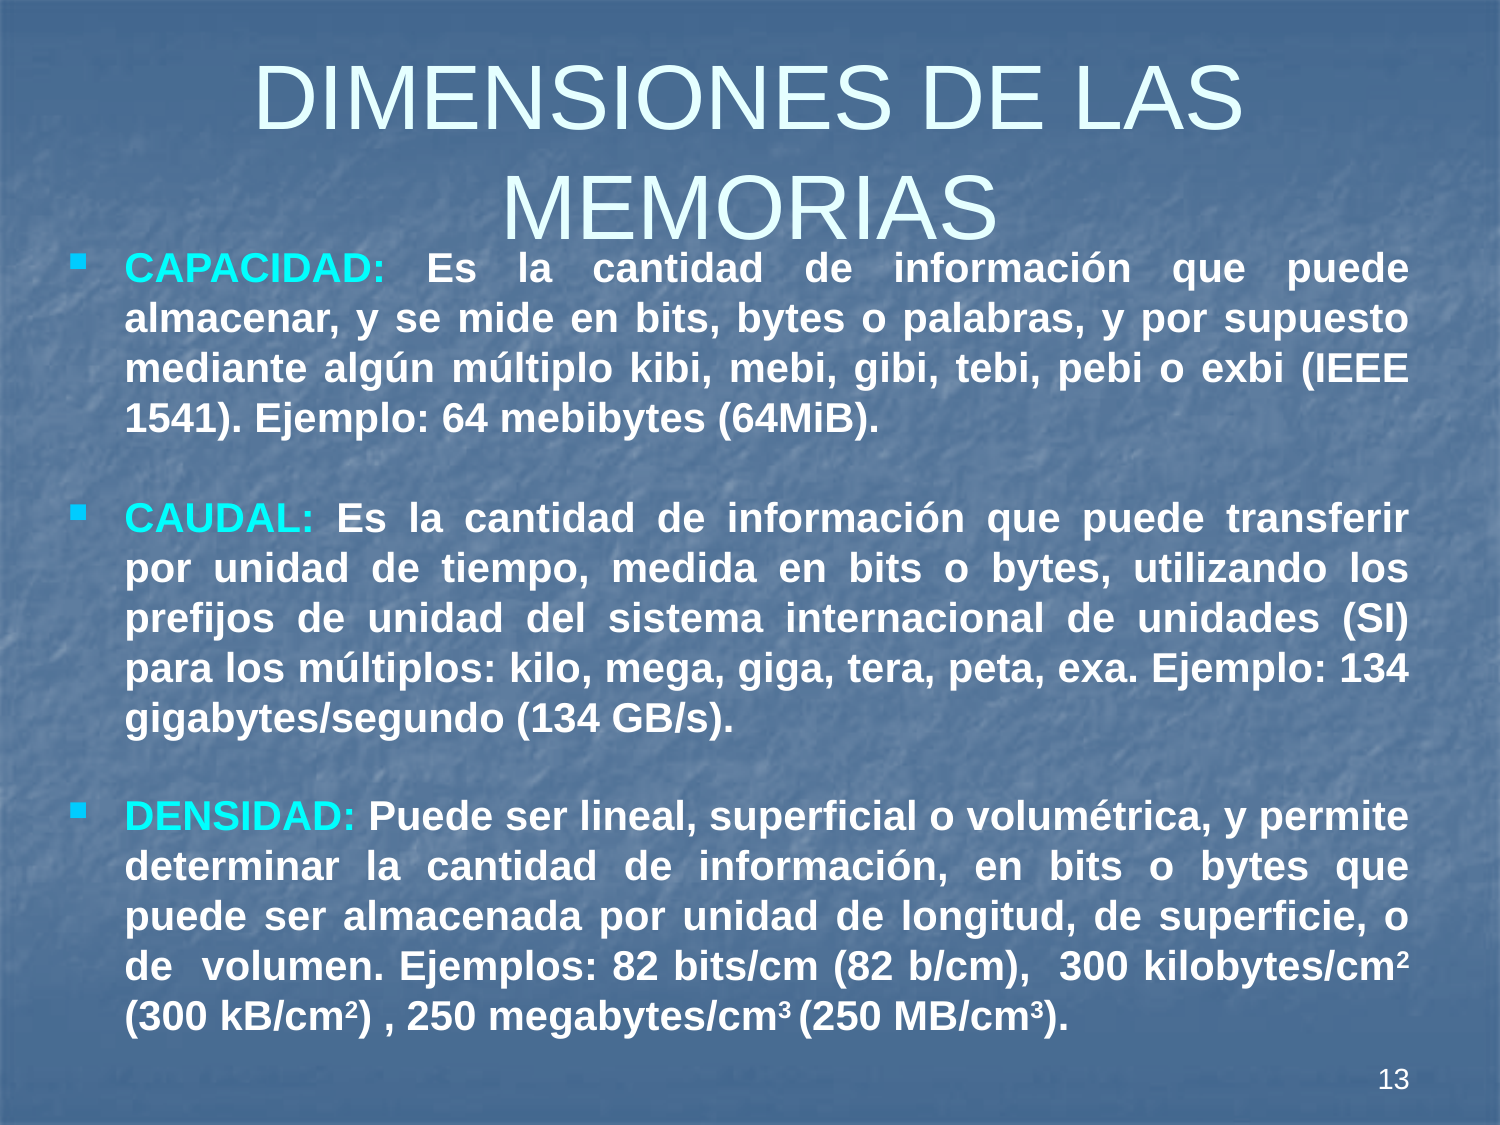

# DIMENSIONES DE LAS MEMORIAS
CAPACIDAD: Es la cantidad de información que puede almacenar, y se mide en bits, bytes o palabras, y por supuesto mediante algún múltiplo kibi, mebi, gibi, tebi, pebi o exbi (IEEE 1541). Ejemplo: 64 mebibytes (64MiB).

CAUDAL: Es la cantidad de información que puede transferir por unidad de tiempo, medida en bits o bytes, utilizando los prefijos de unidad del sistema internacional de unidades (SI) para los múltiplos: kilo, mega, giga, tera, peta, exa. Ejemplo: 134 gigabytes/segundo (134 GB/s).

DENSIDAD: Puede ser lineal, superficial o volumétrica, y permite determinar la cantidad de información, en bits o bytes que puede ser almacenada por unidad de longitud, de superficie, o de  volumen. Ejemplos: 82 bits/cm (82 b/cm),  300 kilobytes/cm2 (300 kB/cm2) , 250 megabytes/cm3 (250 MB/cm3).

13